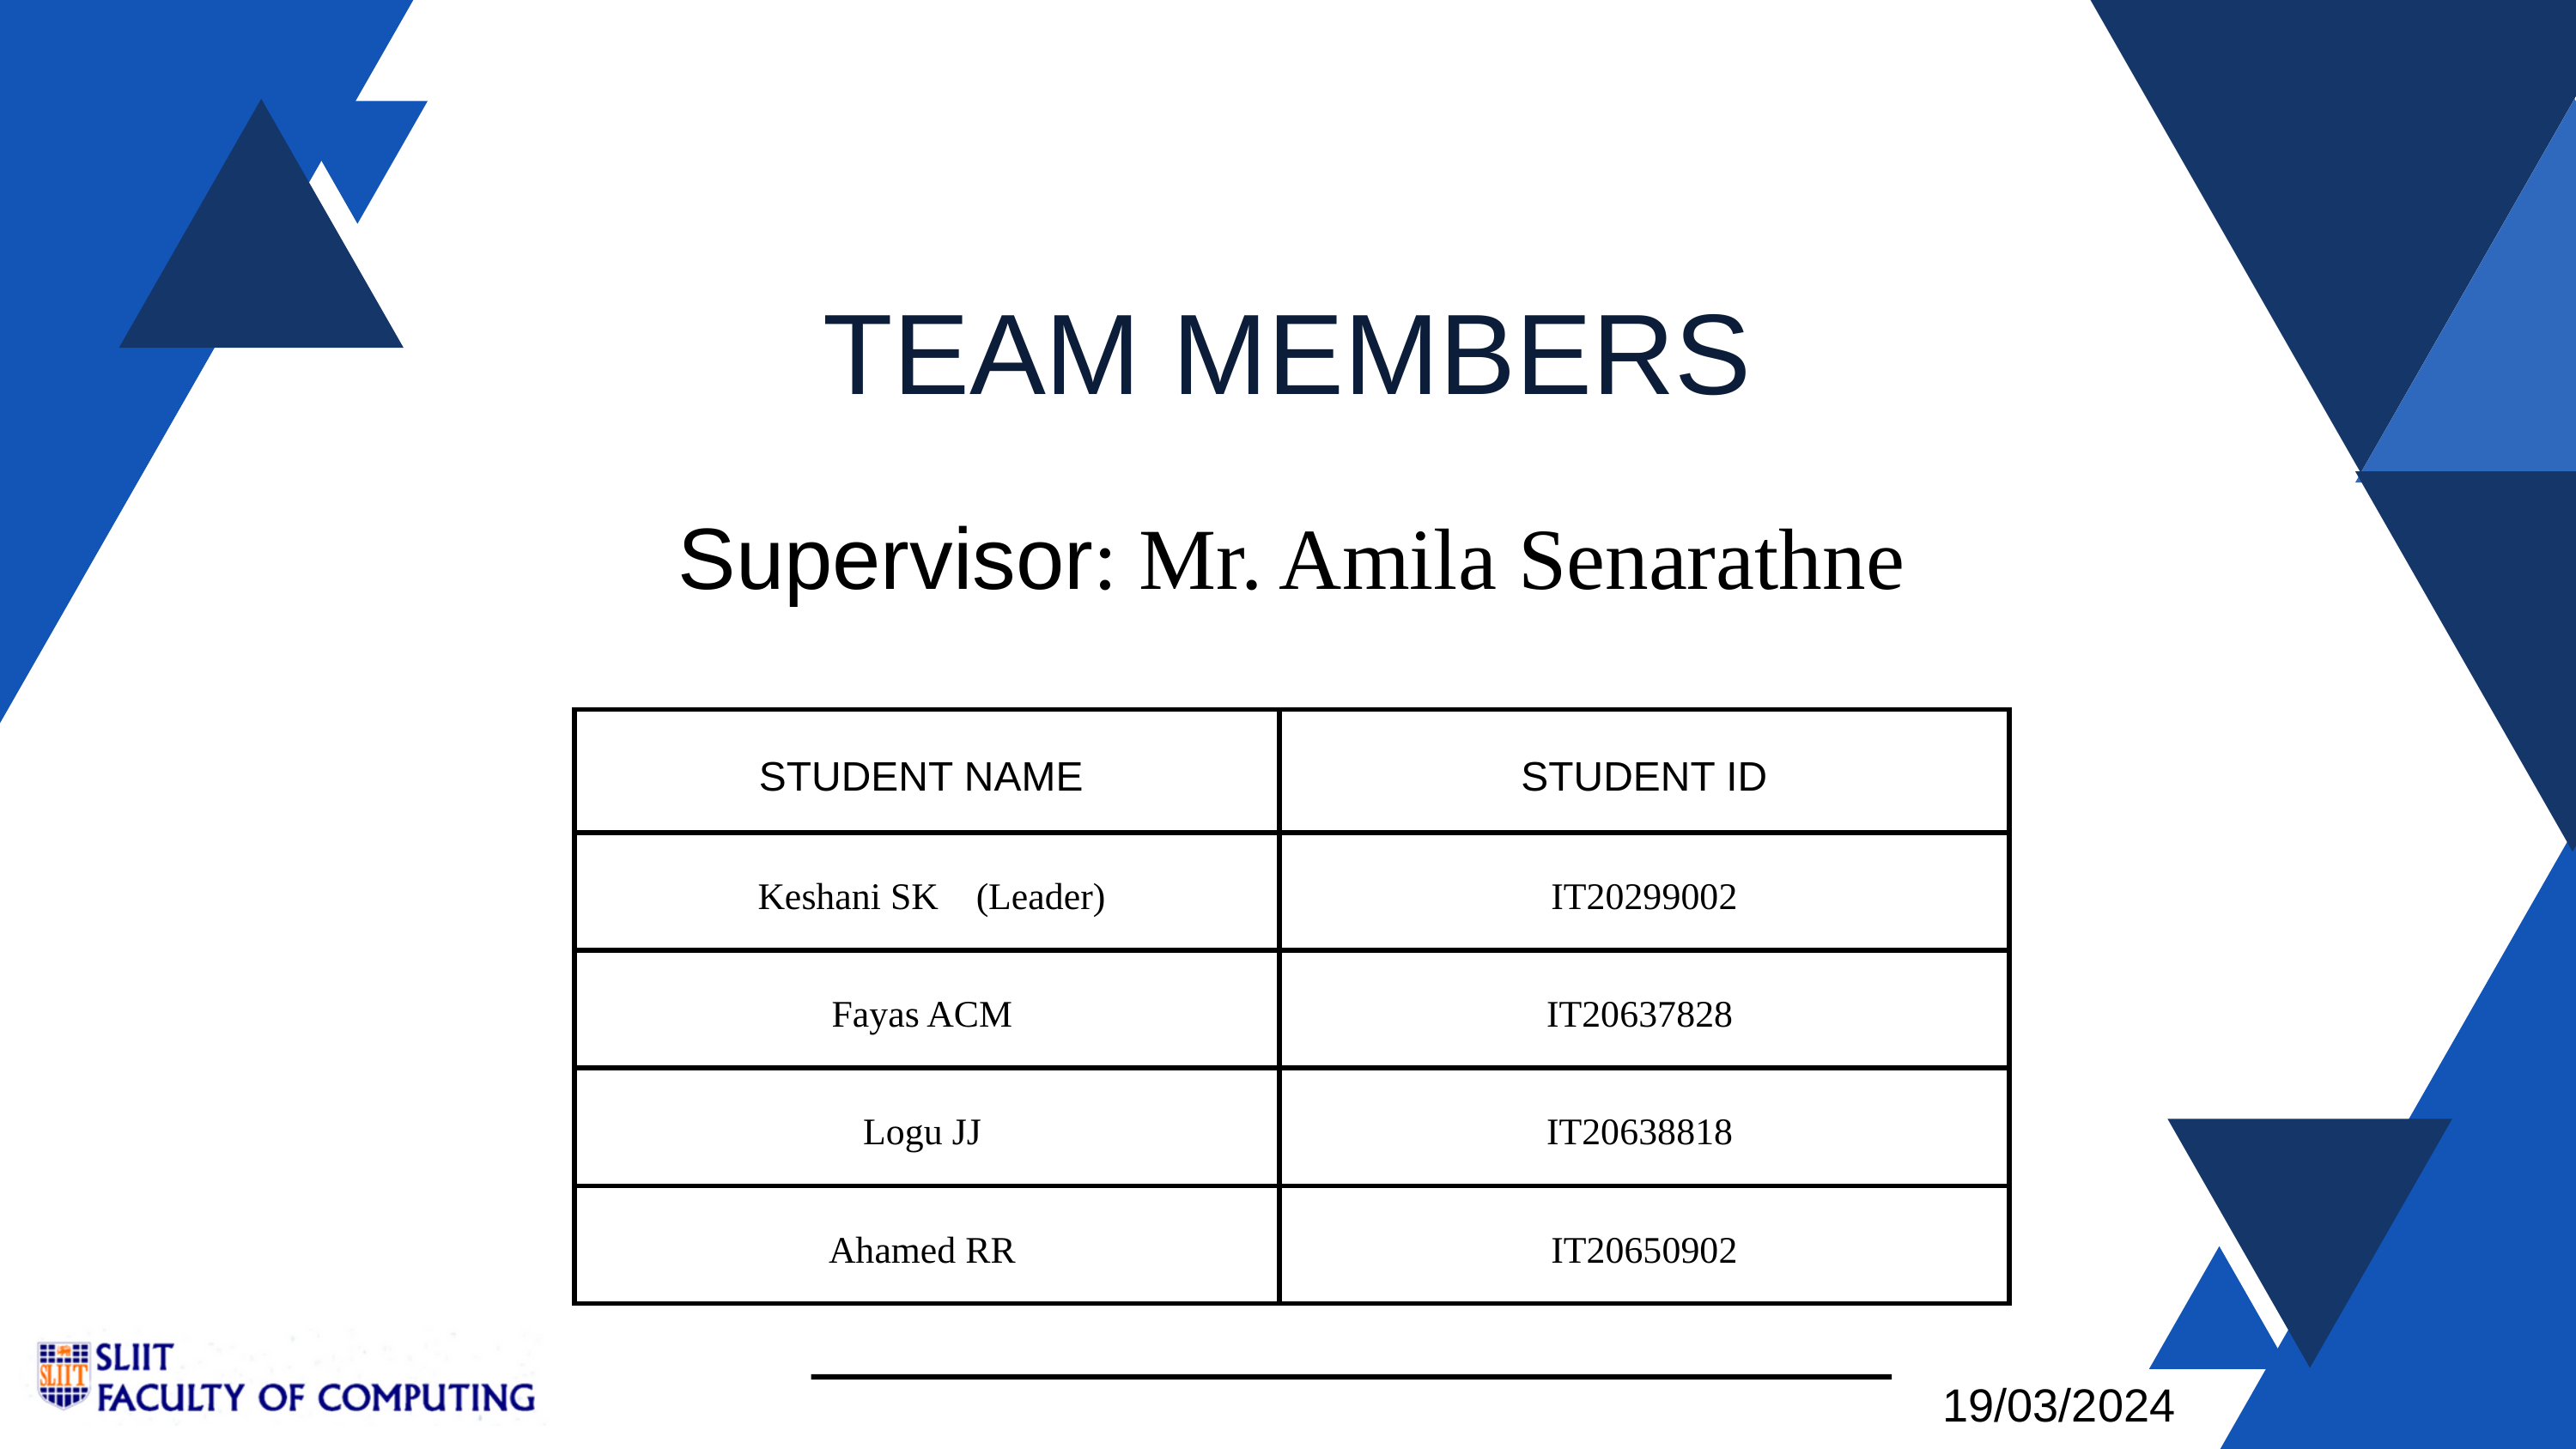

TEAM MEMBERS

Supervisor: Mr. Amila Senarathne

| STUDENT NAME | STUDENT ID |
| --- | --- |
| Keshani SK (Leader) | IT20299002 |
| Fayas ACM | IT20637828 |
| Logu JJ | IT20638818 |
| Ahamed RR | IT20650902 |

19/03/2024